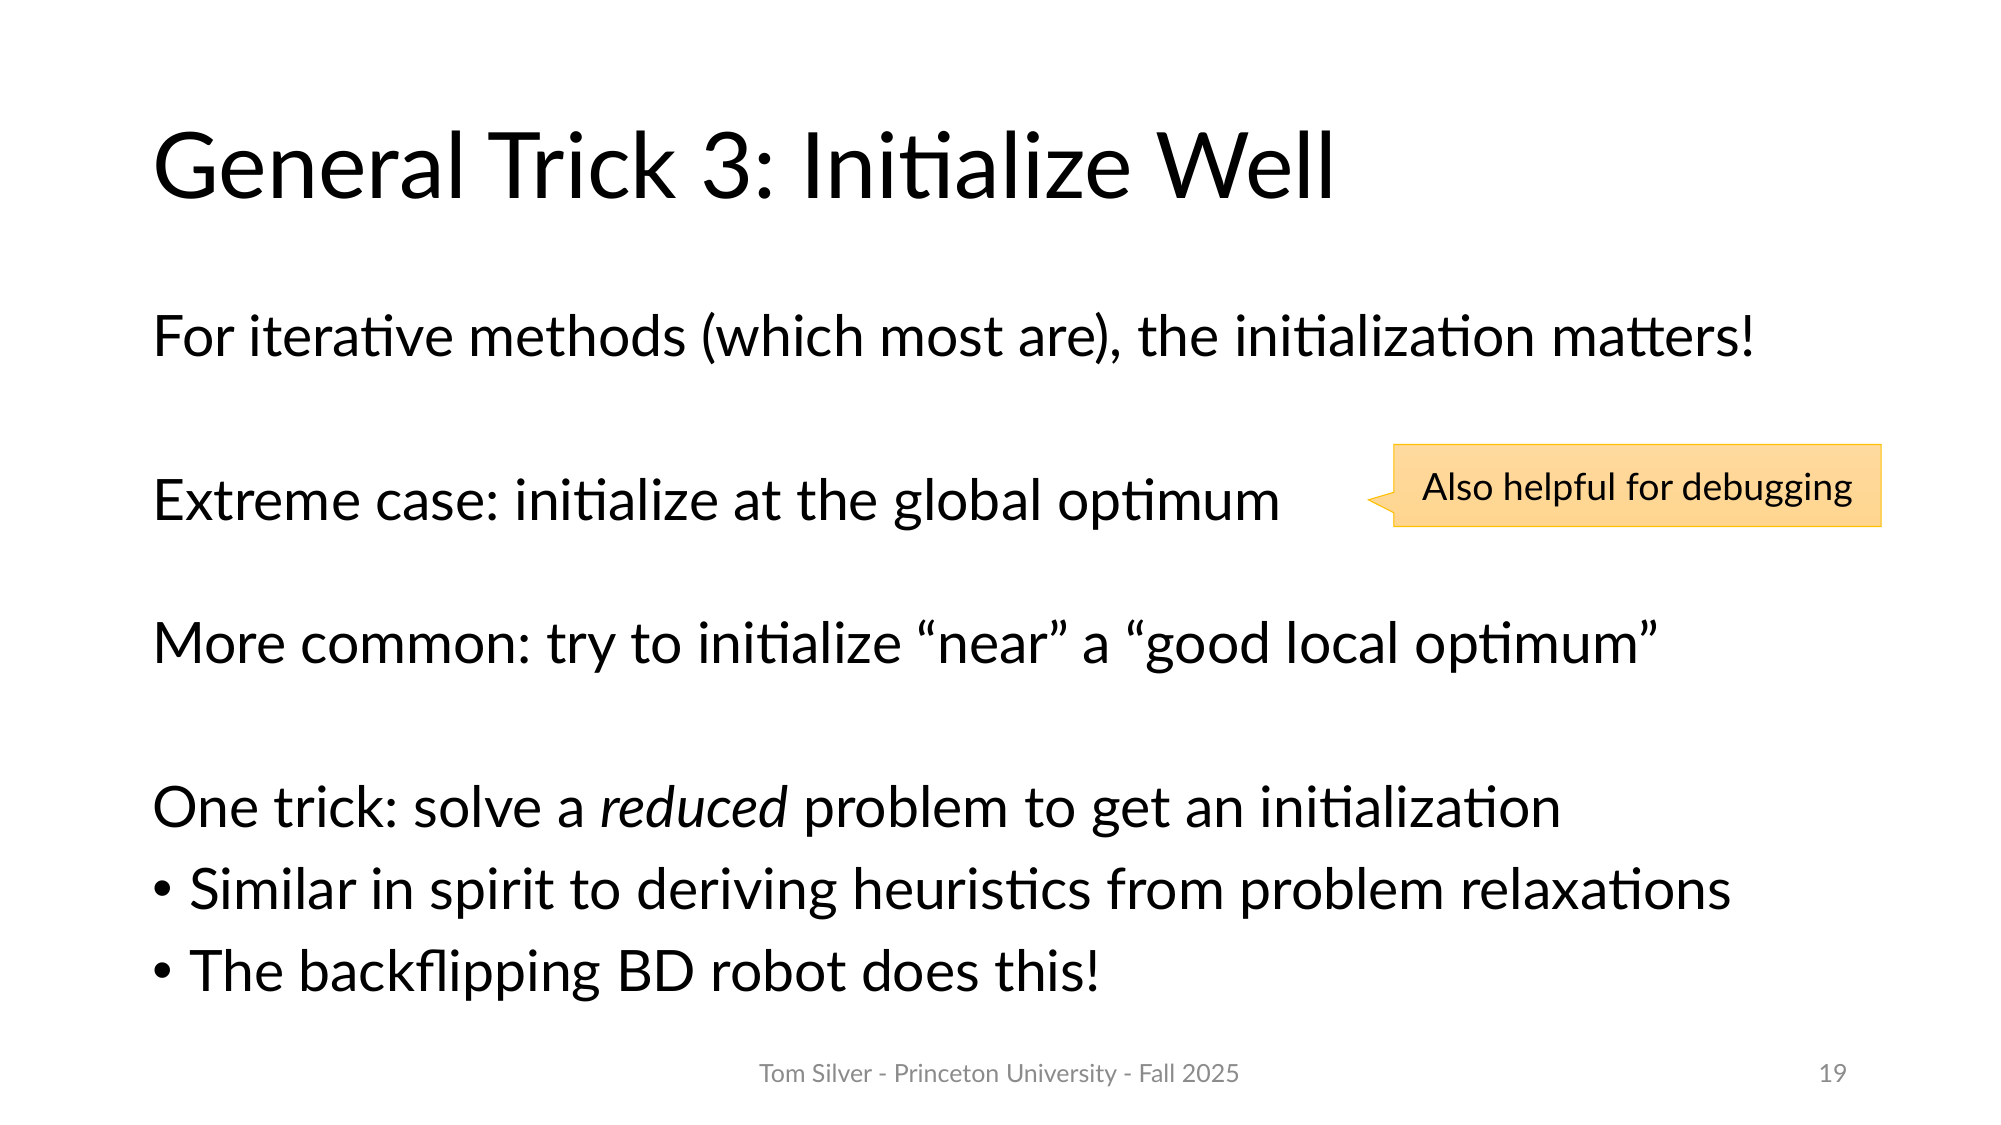

# General Trick 3: Initialize Well
For iterative methods (which most are), the initialization matters!

Extreme case: initialize at the global optimum
More common: try to initialize “near” a “good local optimum”

One trick: solve a reduced problem to get an initialization
Similar in spirit to deriving heuristics from problem relaxations
The backflipping BD robot does this!
Also helpful for debugging
Tom Silver - Princeton University - Fall 2025
19